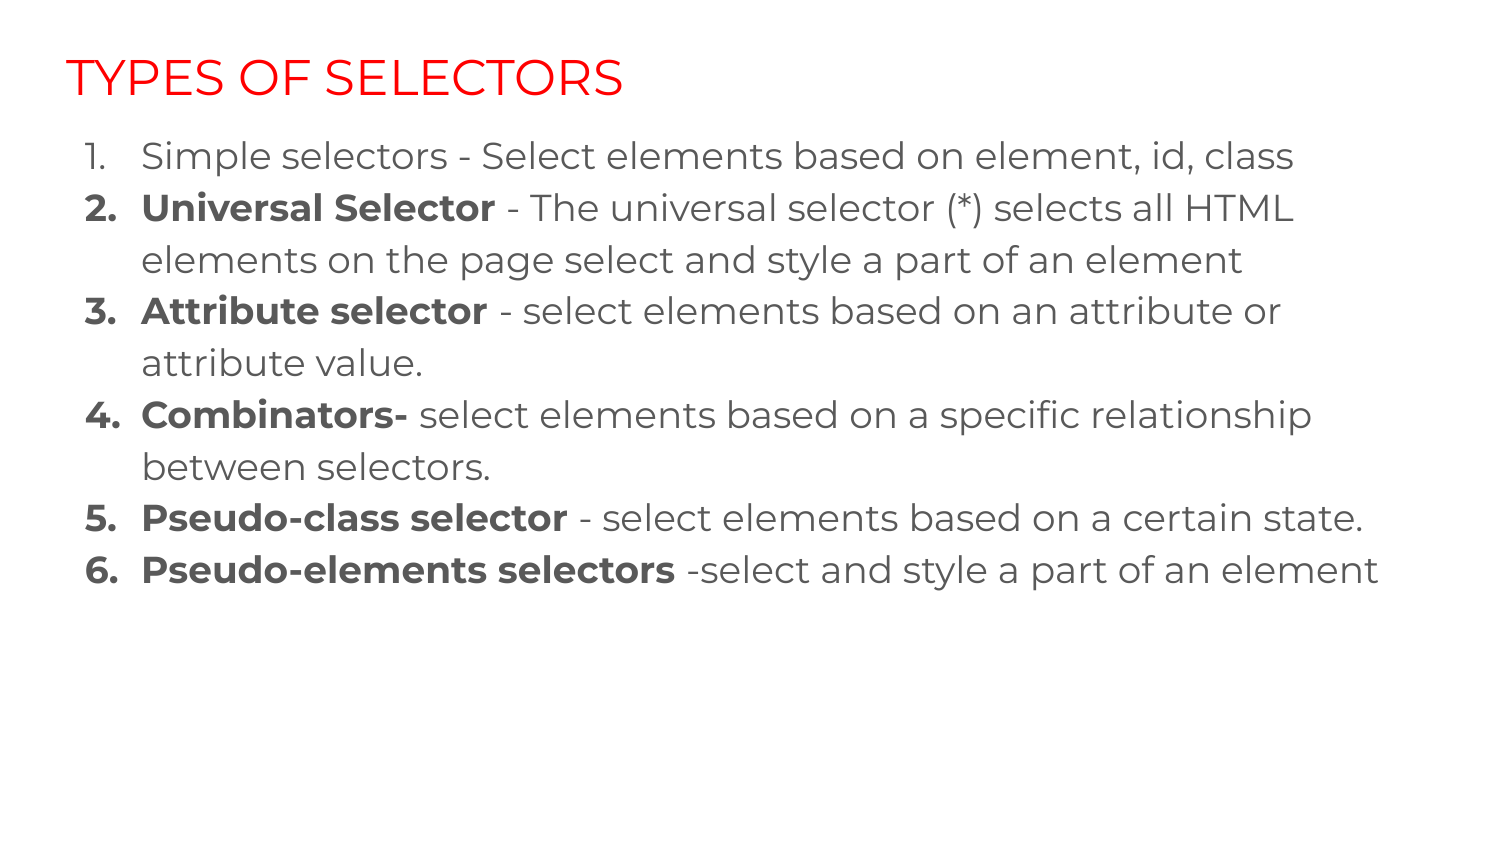

# TYPES OF SELECTORS
Simple selectors - Select elements based on element, id, class
Universal Selector - The universal selector (*) selects all HTML elements on the page select and style a part of an element
Attribute selector - select elements based on an attribute or attribute value.
Combinators- select elements based on a specific relationship between selectors.
Pseudo-class selector - select elements based on a certain state.
Pseudo-elements selectors -select and style a part of an element